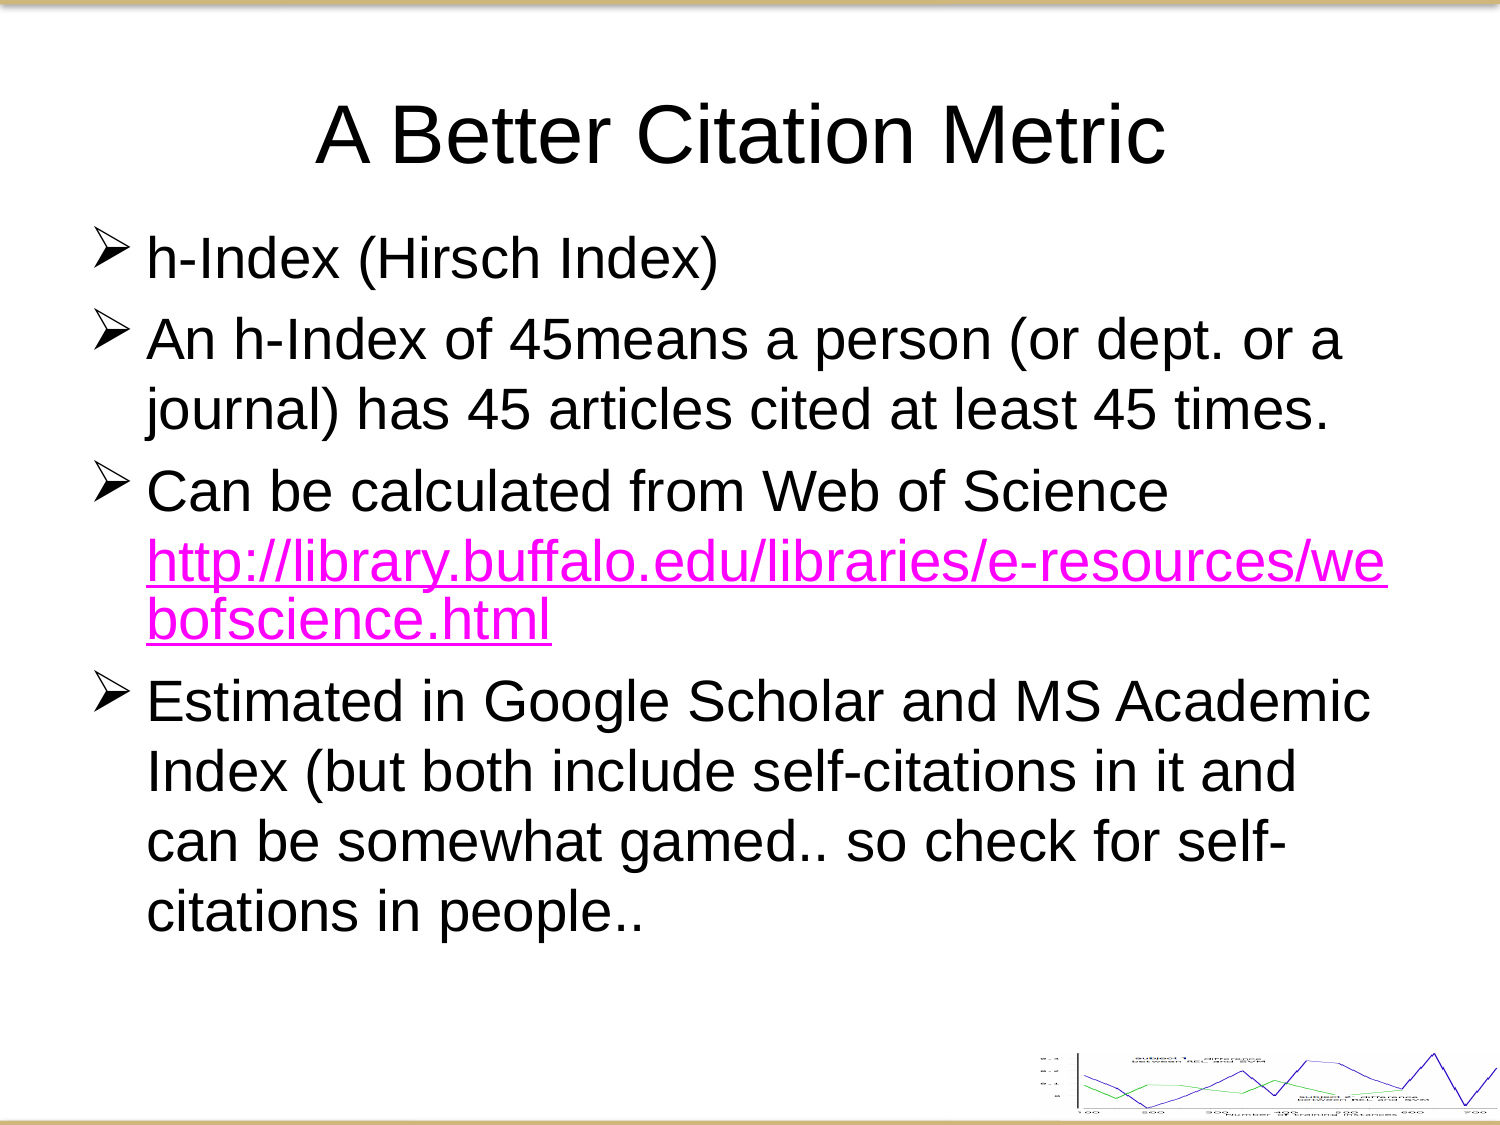

A Better Citation Metric
h-Index (Hirsch Index)
An h-Index of 45means a person (or dept. or a journal) has 45 articles cited at least 45 times.
Can be calculated from Web of Science http://library.buffalo.edu/libraries/e-resources/webofscience.html
Estimated in Google Scholar and MS Academic Index (but both include self-citations in it and can be somewhat gamed.. so check for self-citations in people..